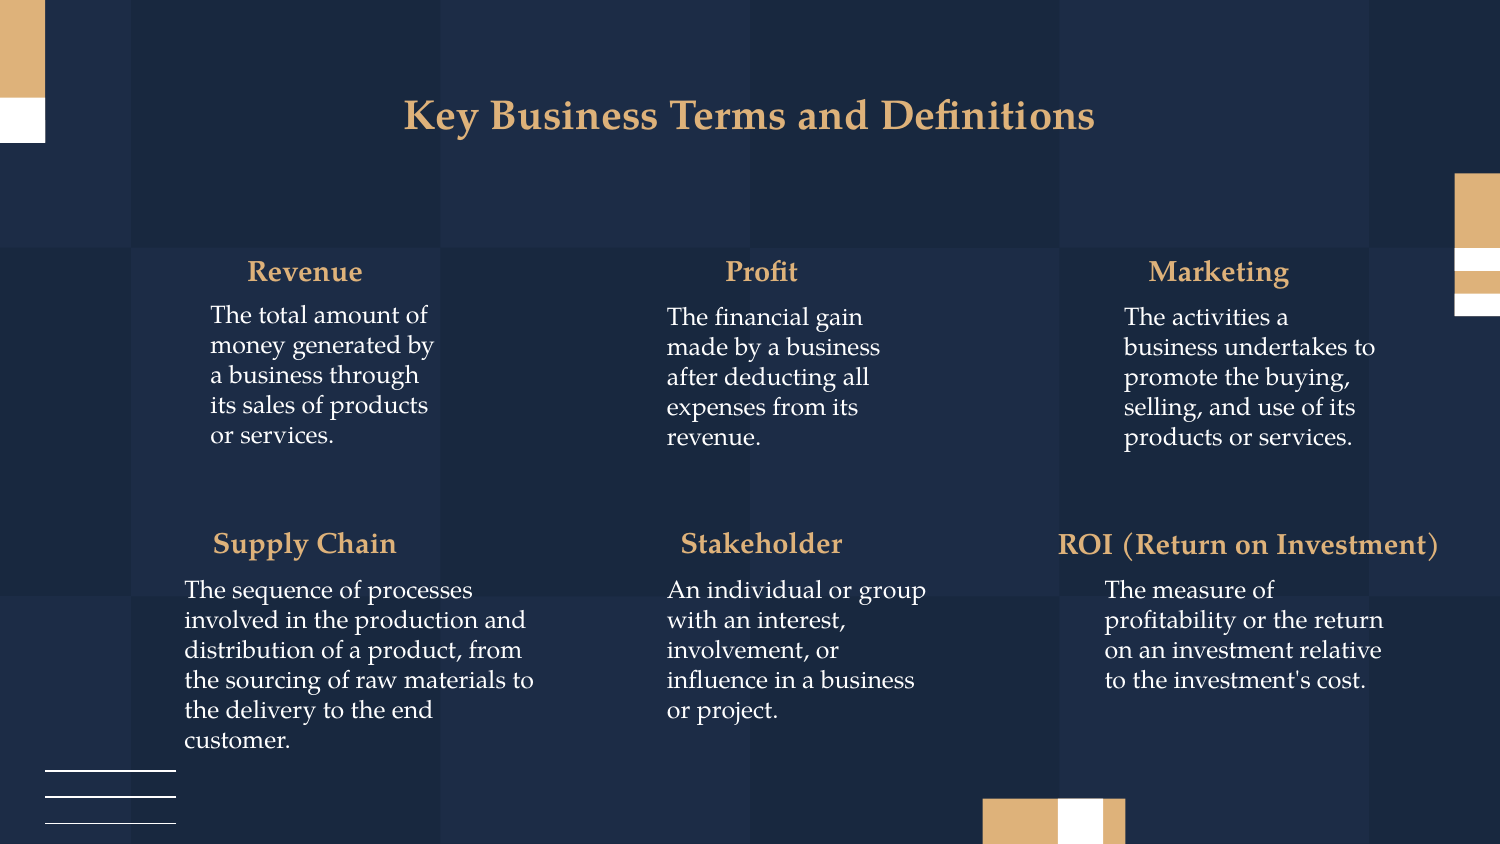

# Key Business Terms and Definitions
Revenue
Profit
Marketing
	The total amount of money generated by a business through its sales of products or services.

	The financial gain made by a business after deducting all expenses from its revenue.
	The activities a business undertakes to promote the buying, selling, and use of its products or services.
Supply Chain
Stakeholder
ROI (Return on Investment)
	The sequence of processes involved in the production and distribution of a product, from the sourcing of raw materials to the delivery to the end customer.
	An individual or group with an interest, involvement, or influence in a business or project.
	The measure of profitability or the return on an investment relative to the investment's cost.